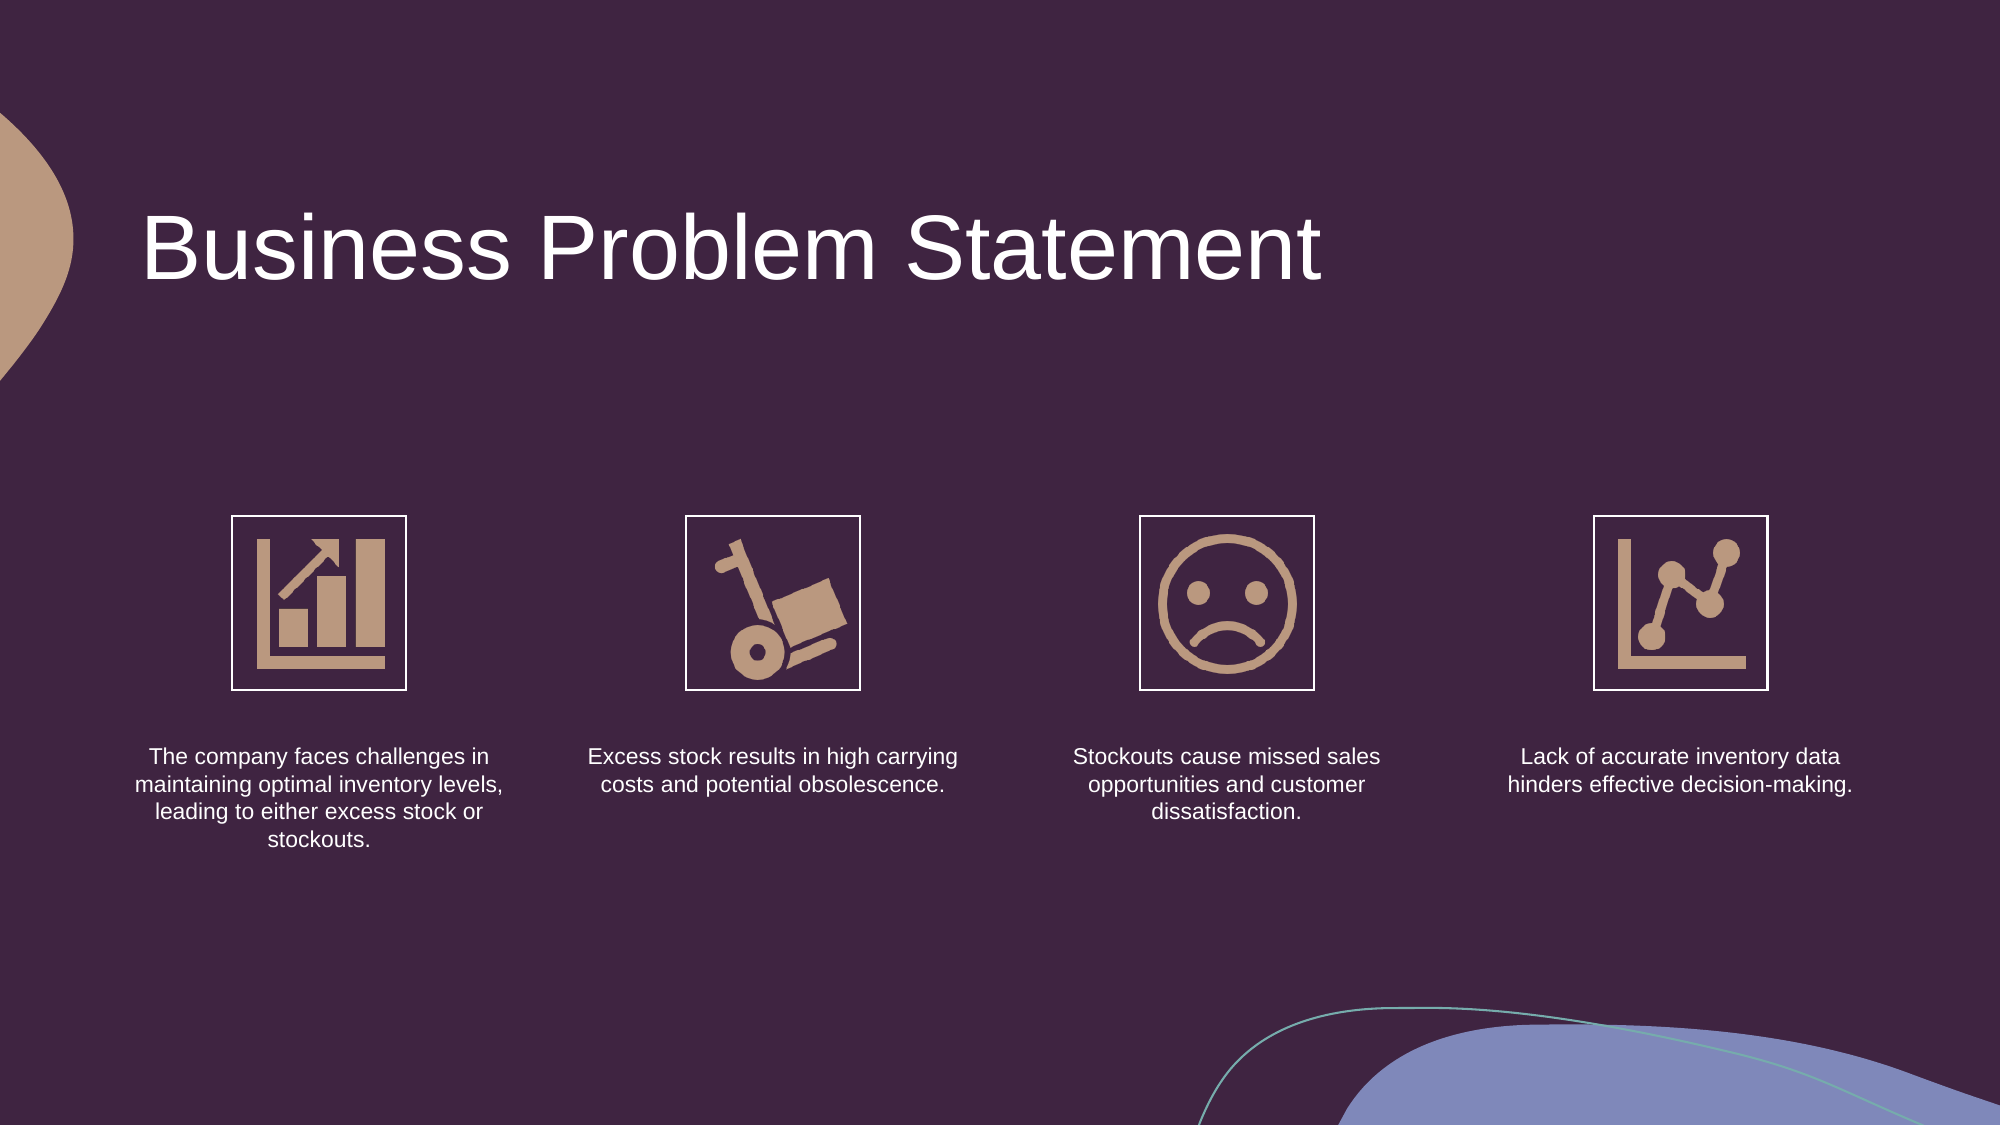

# Business Problem Statement
The company faces challenges in maintaining optimal inventory levels, leading to either excess stock or stockouts.
Excess stock results in high carrying costs and potential obsolescence.
Stockouts cause missed sales opportunities and customer dissatisfaction.
Lack of accurate inventory data hinders effective decision-making.